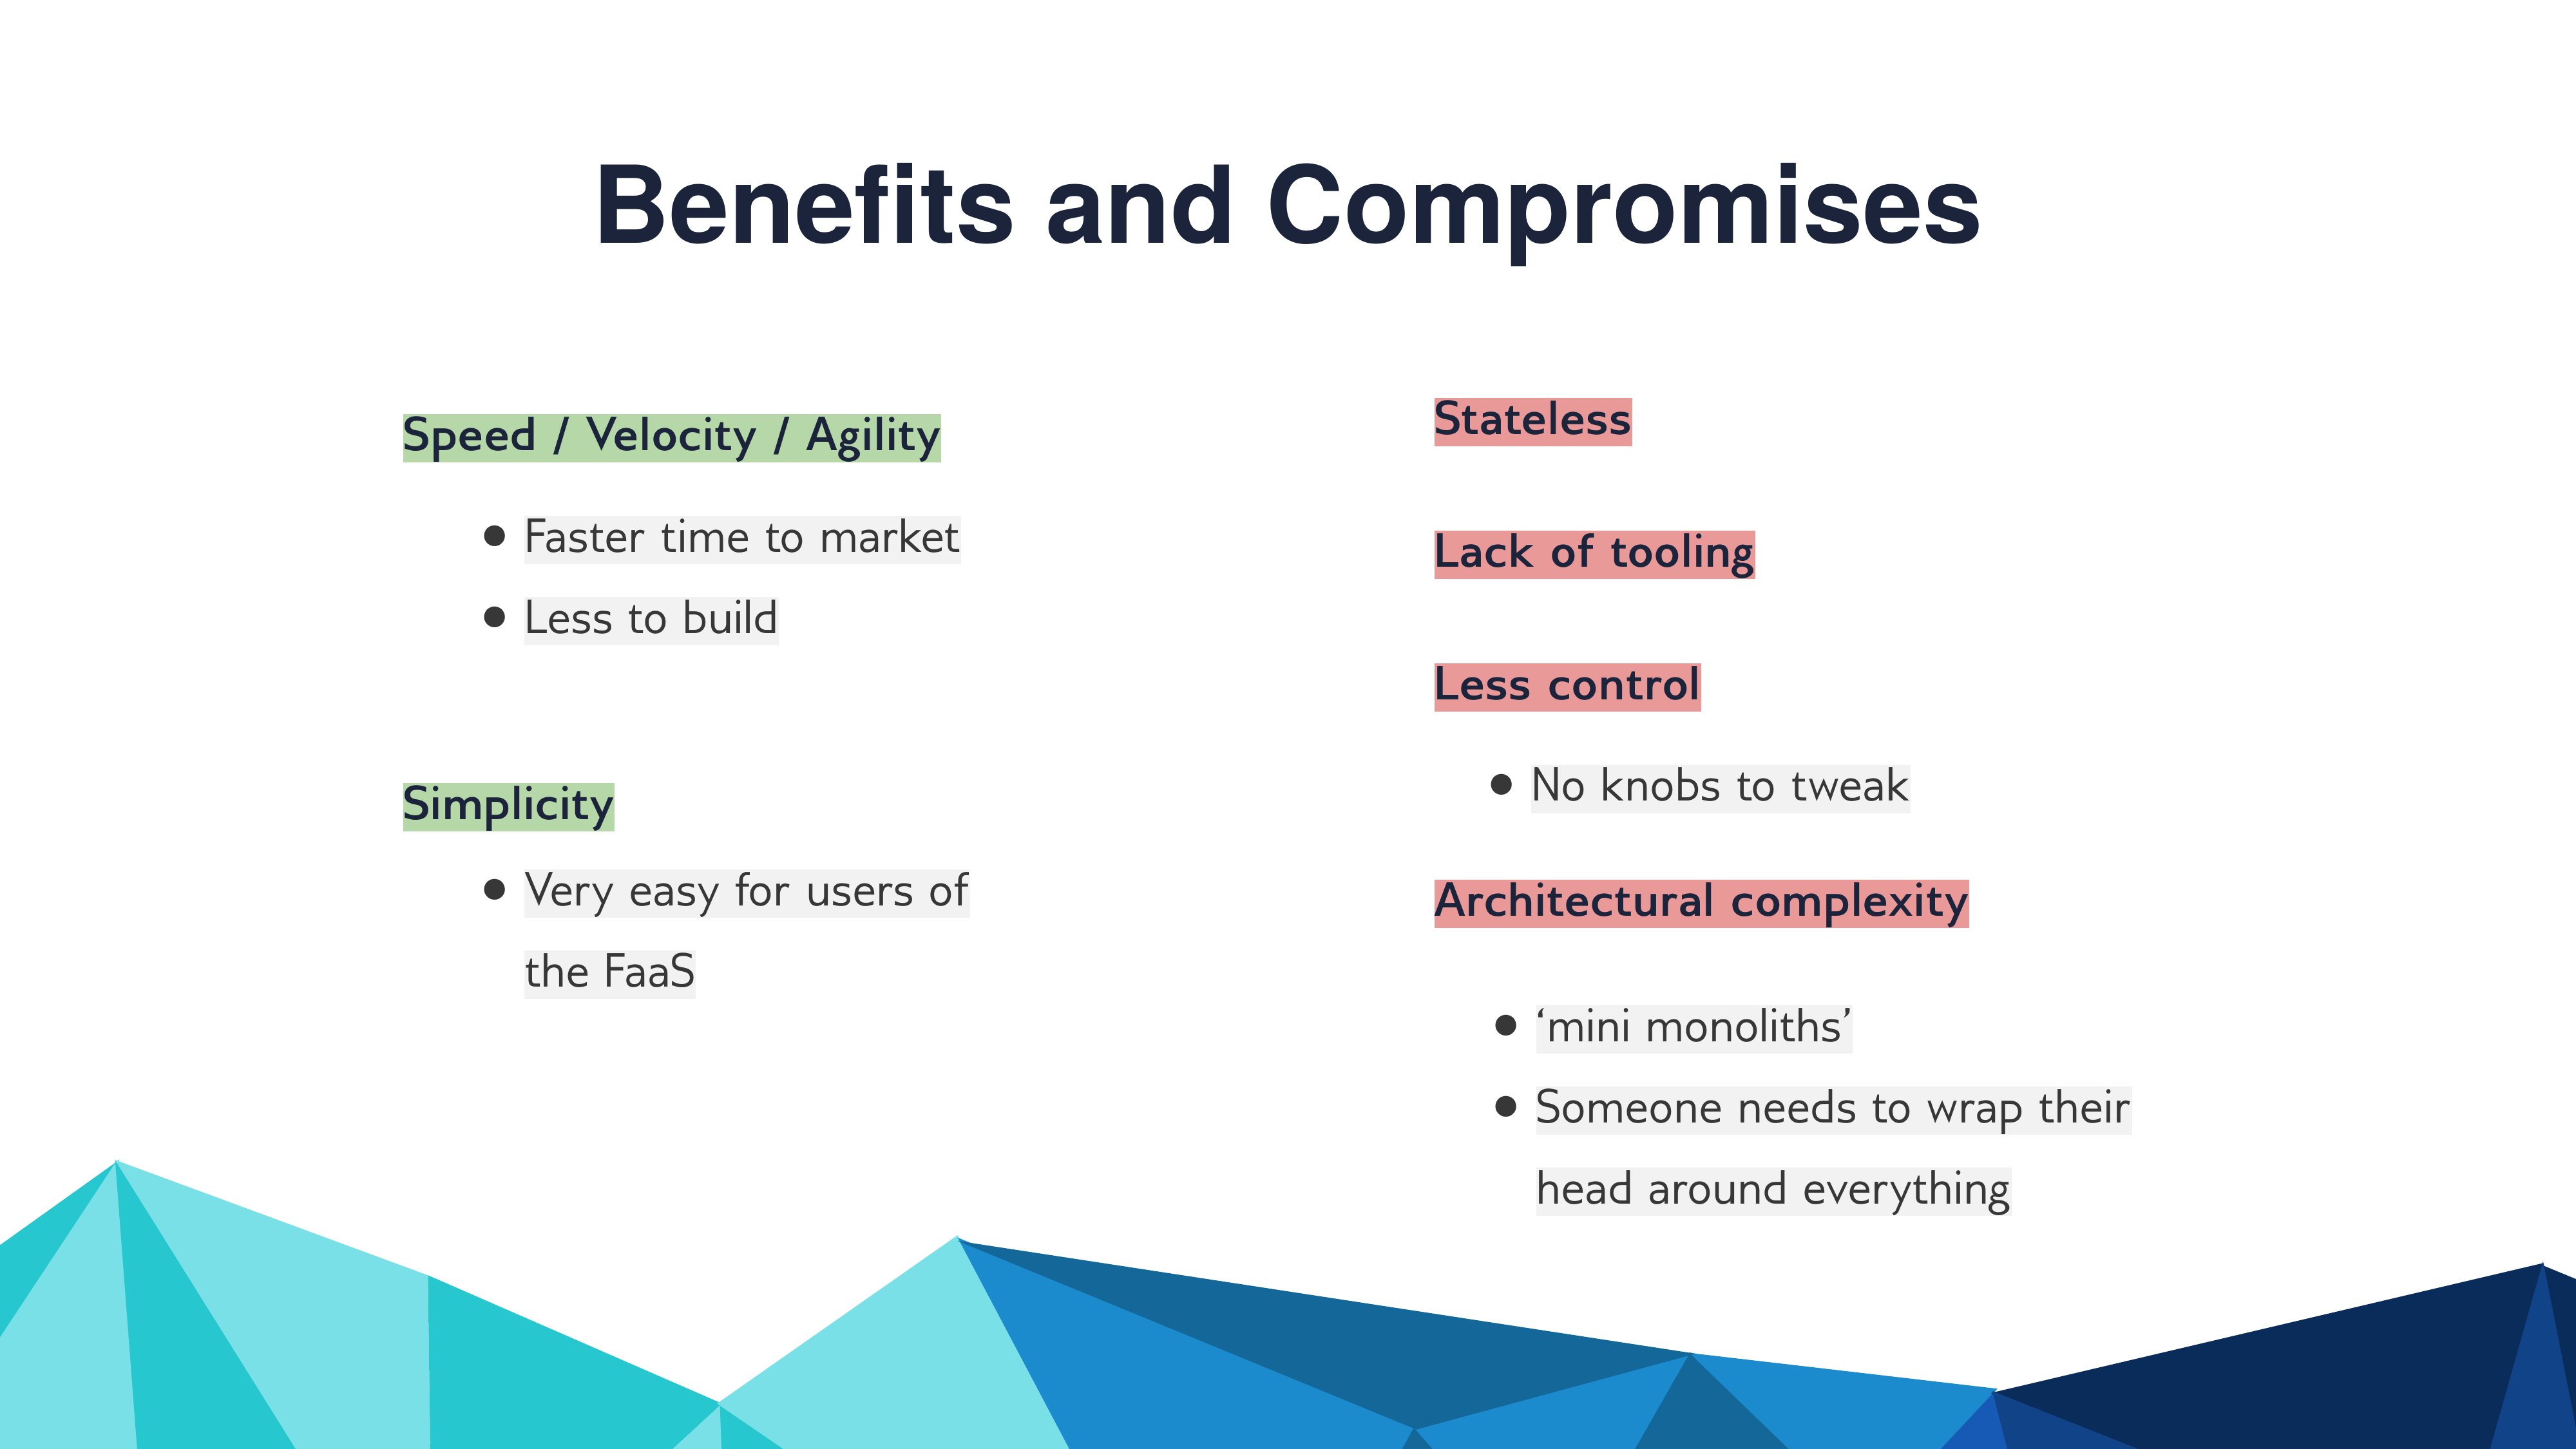

Benefits and Compromises
Stateless
Speed / Velocity / Agility
Faster time to market
Less to build
Lack of tooling
Less control
No knobs to tweak
Simplicity
Very easy for users of the FaaS
Architectural complexity
‘mini monoliths’
Someone needs to wrap their head around everything